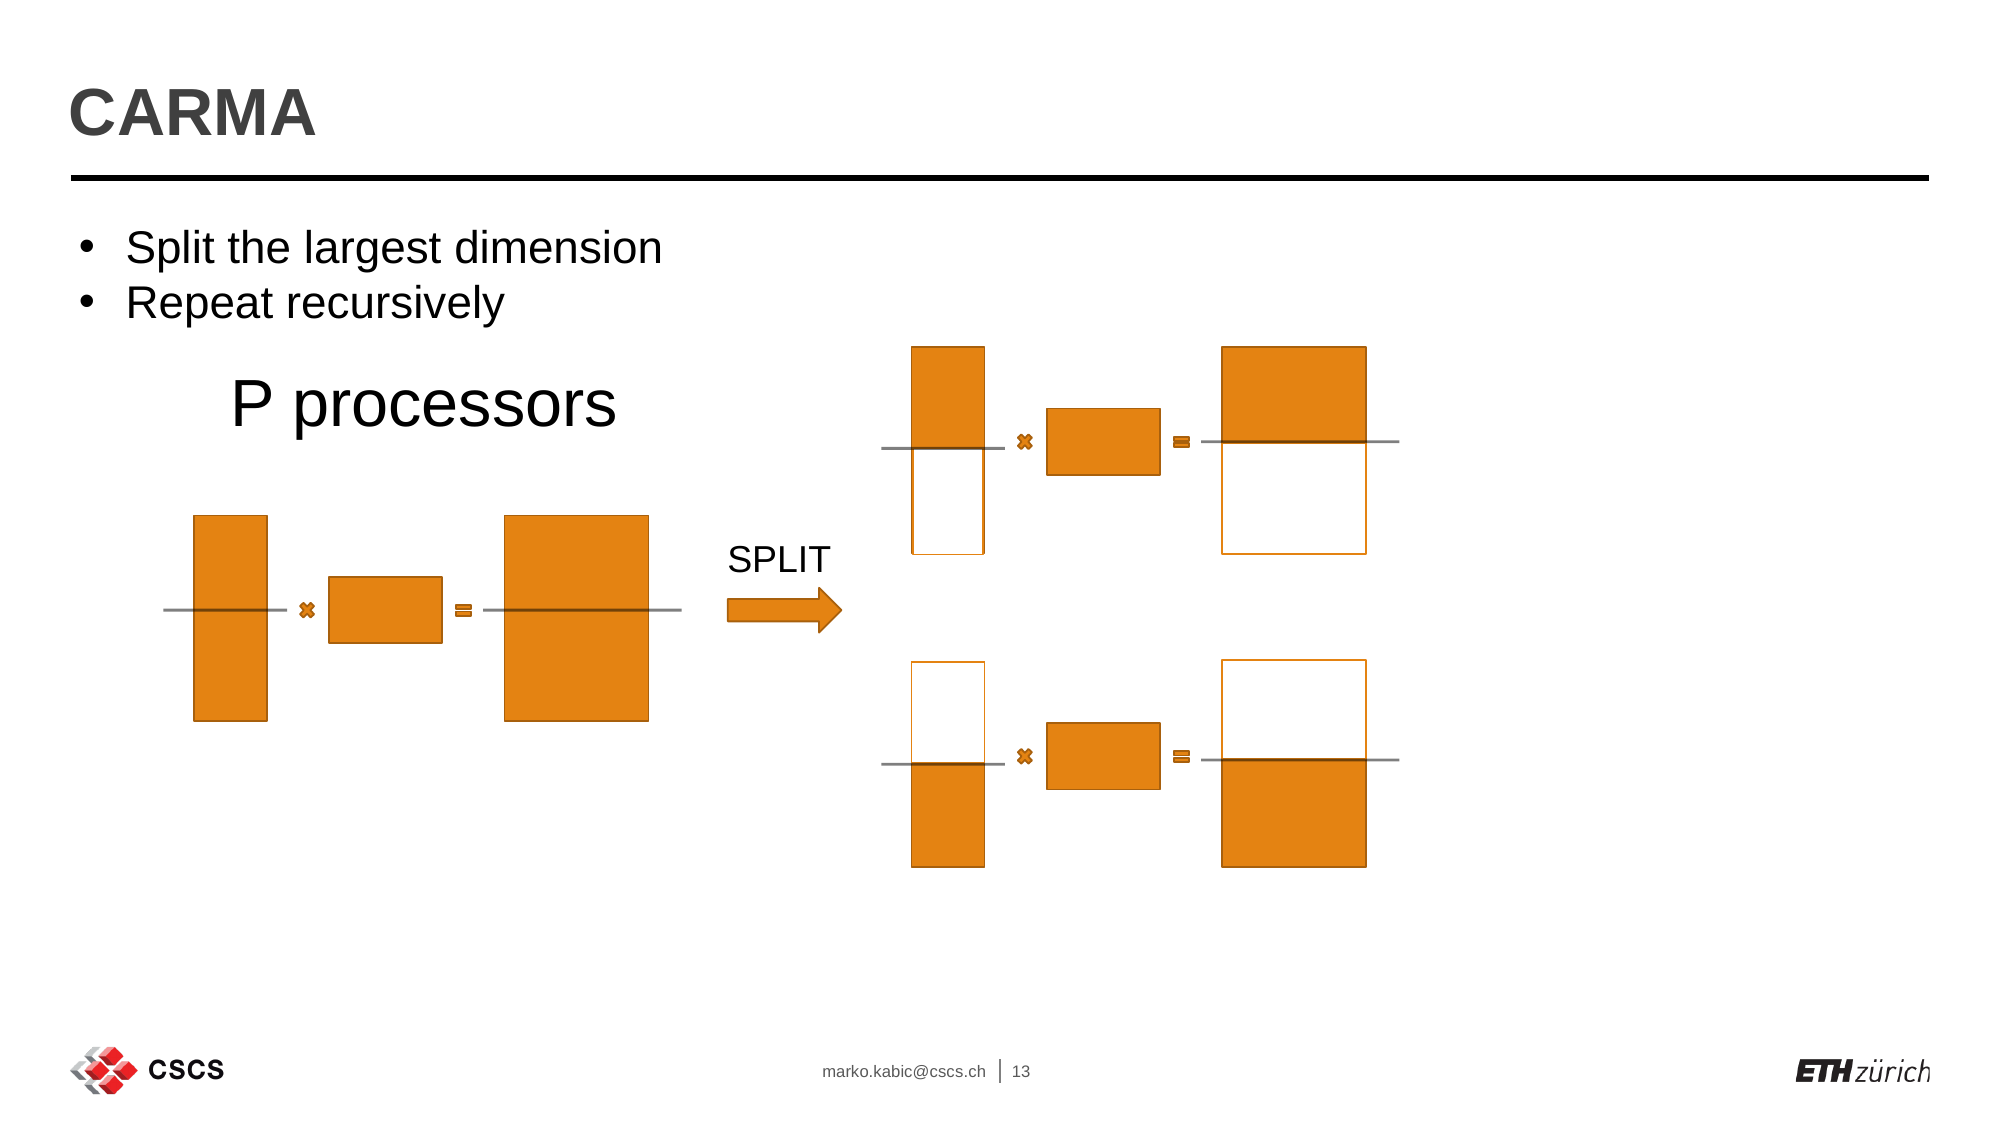

# CARMA
Split the largest dimension
Repeat recursively

P processors

SPLIT

marko.kabic@cscs.ch
13